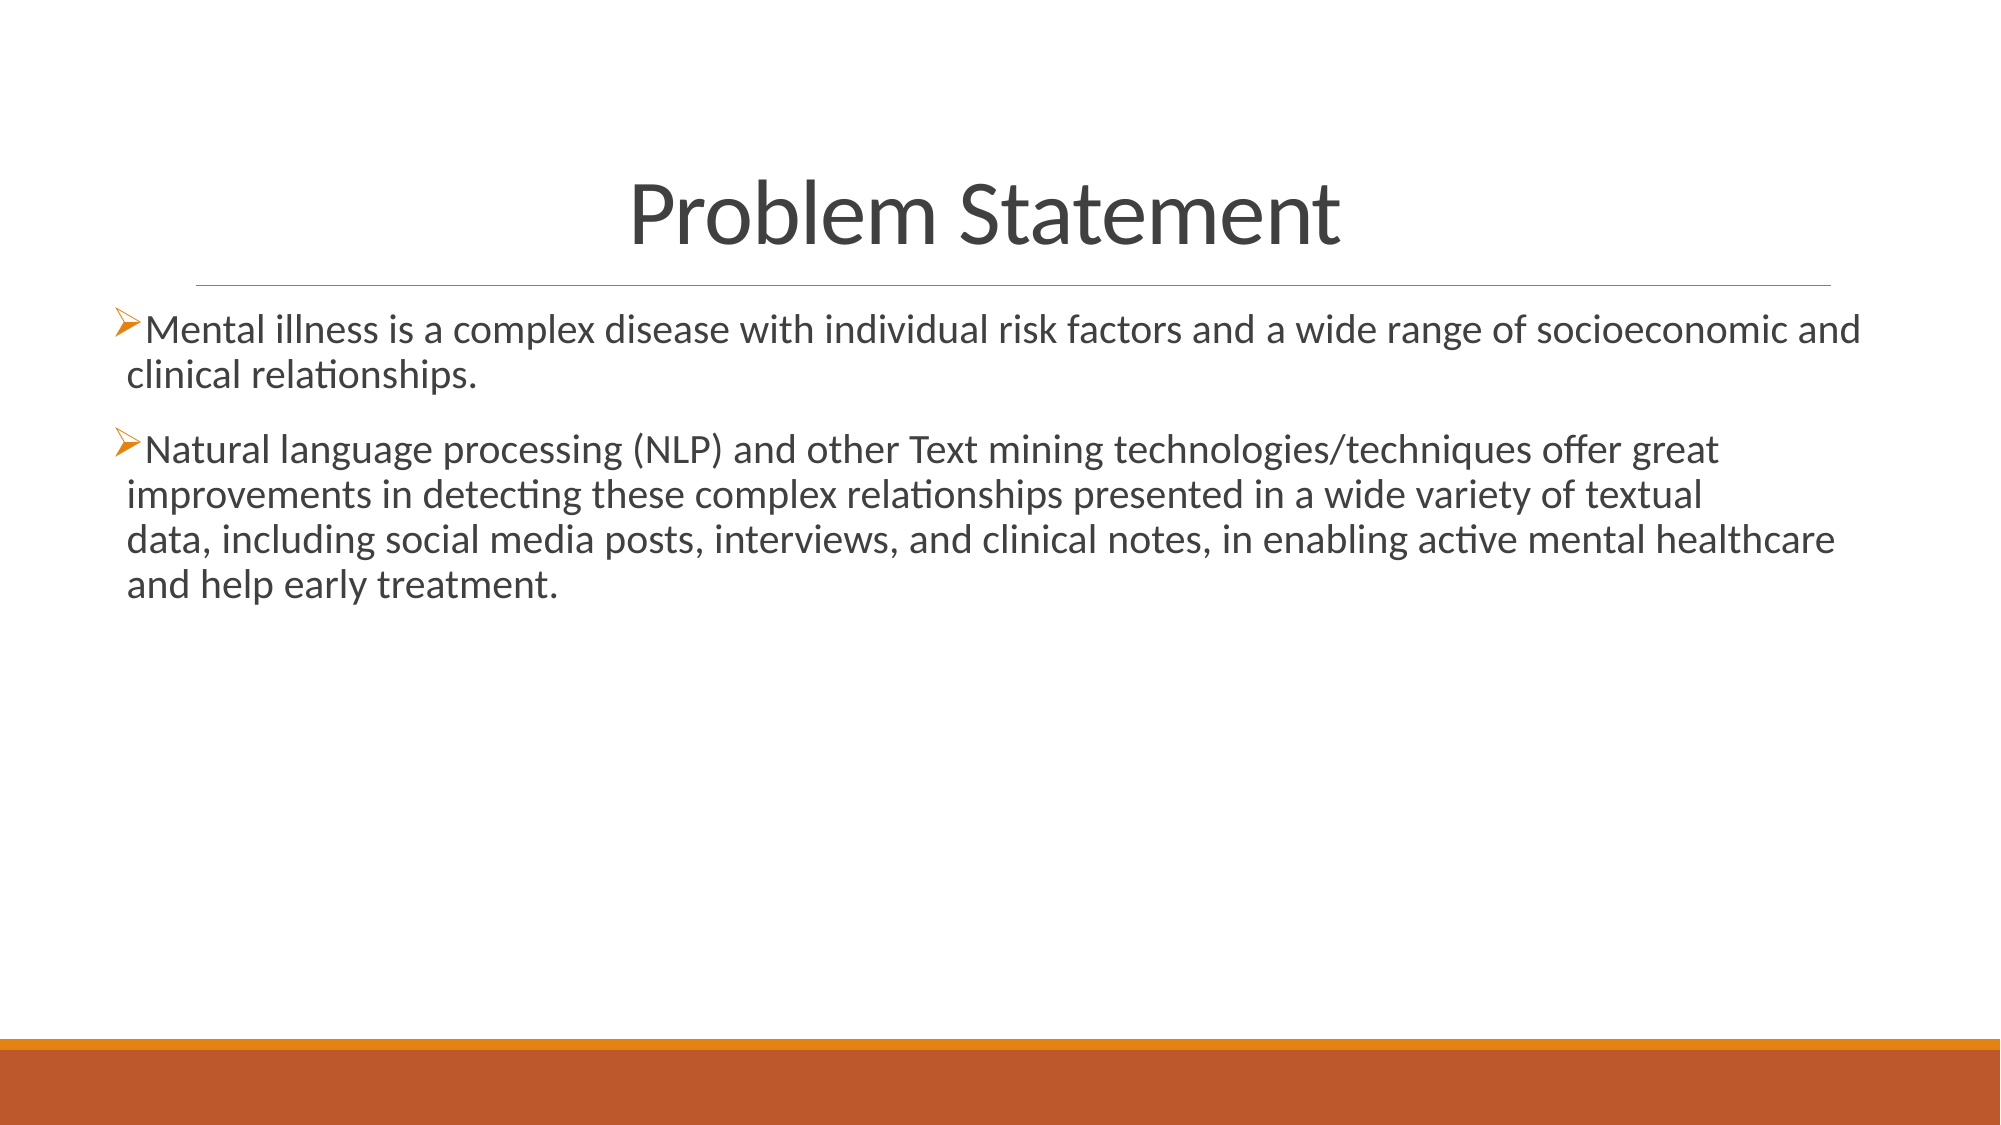

# Problem Statement
Mental illness is a complex disease with individual risk factors and a wide range of socioeconomic and clinical relationships. ​
Natural language processing (NLP) and other Text mining technologies/techniques offer great improvements in detecting these complex relationships presented in a wide variety of textual data, including social media posts, interviews, and clinical notes, in enabling active mental healthcare and help early treatment.